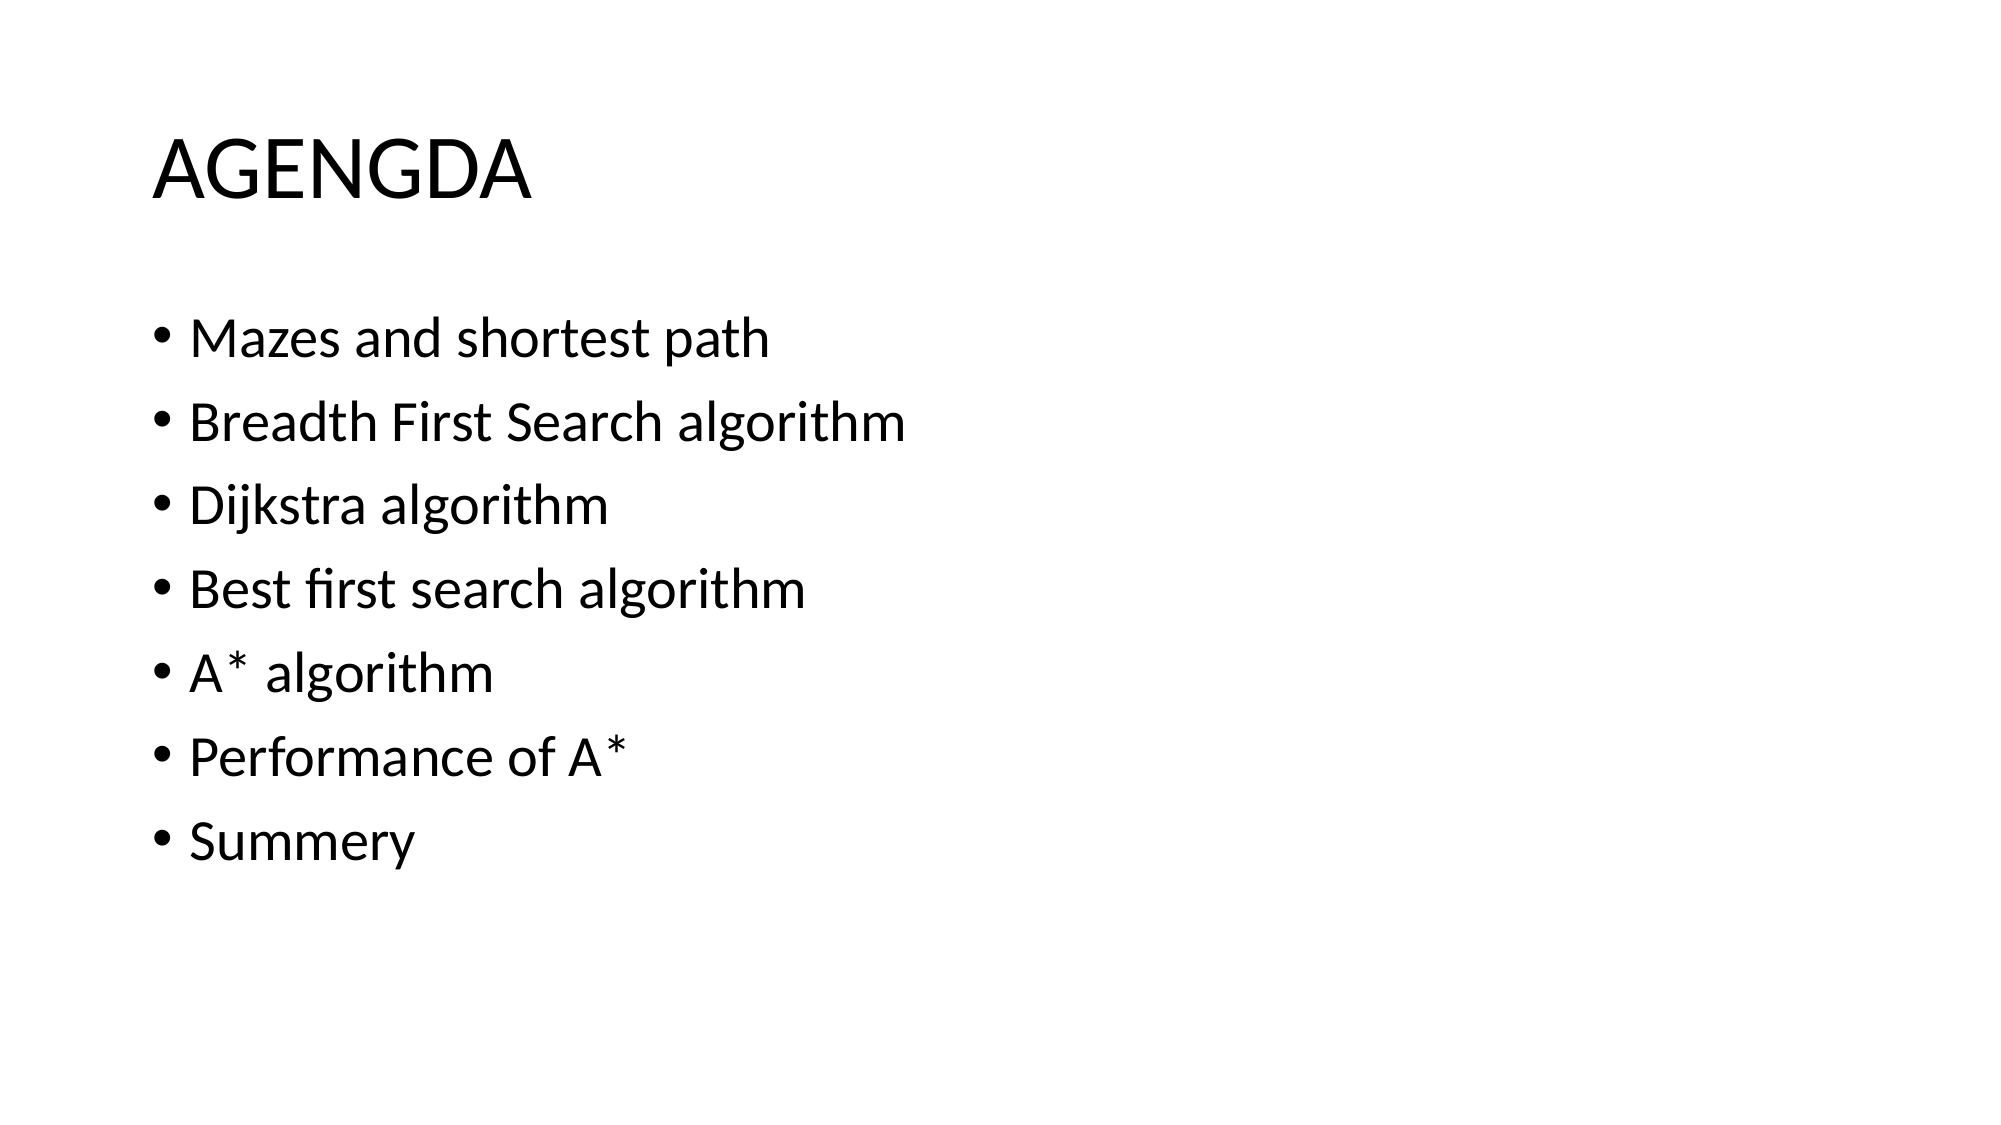

# AGENGDA
Mazes and shortest path
Breadth First Search algorithm
Dijkstra algorithm
Best first search algorithm
A* algorithm
Performance of A*
Summery